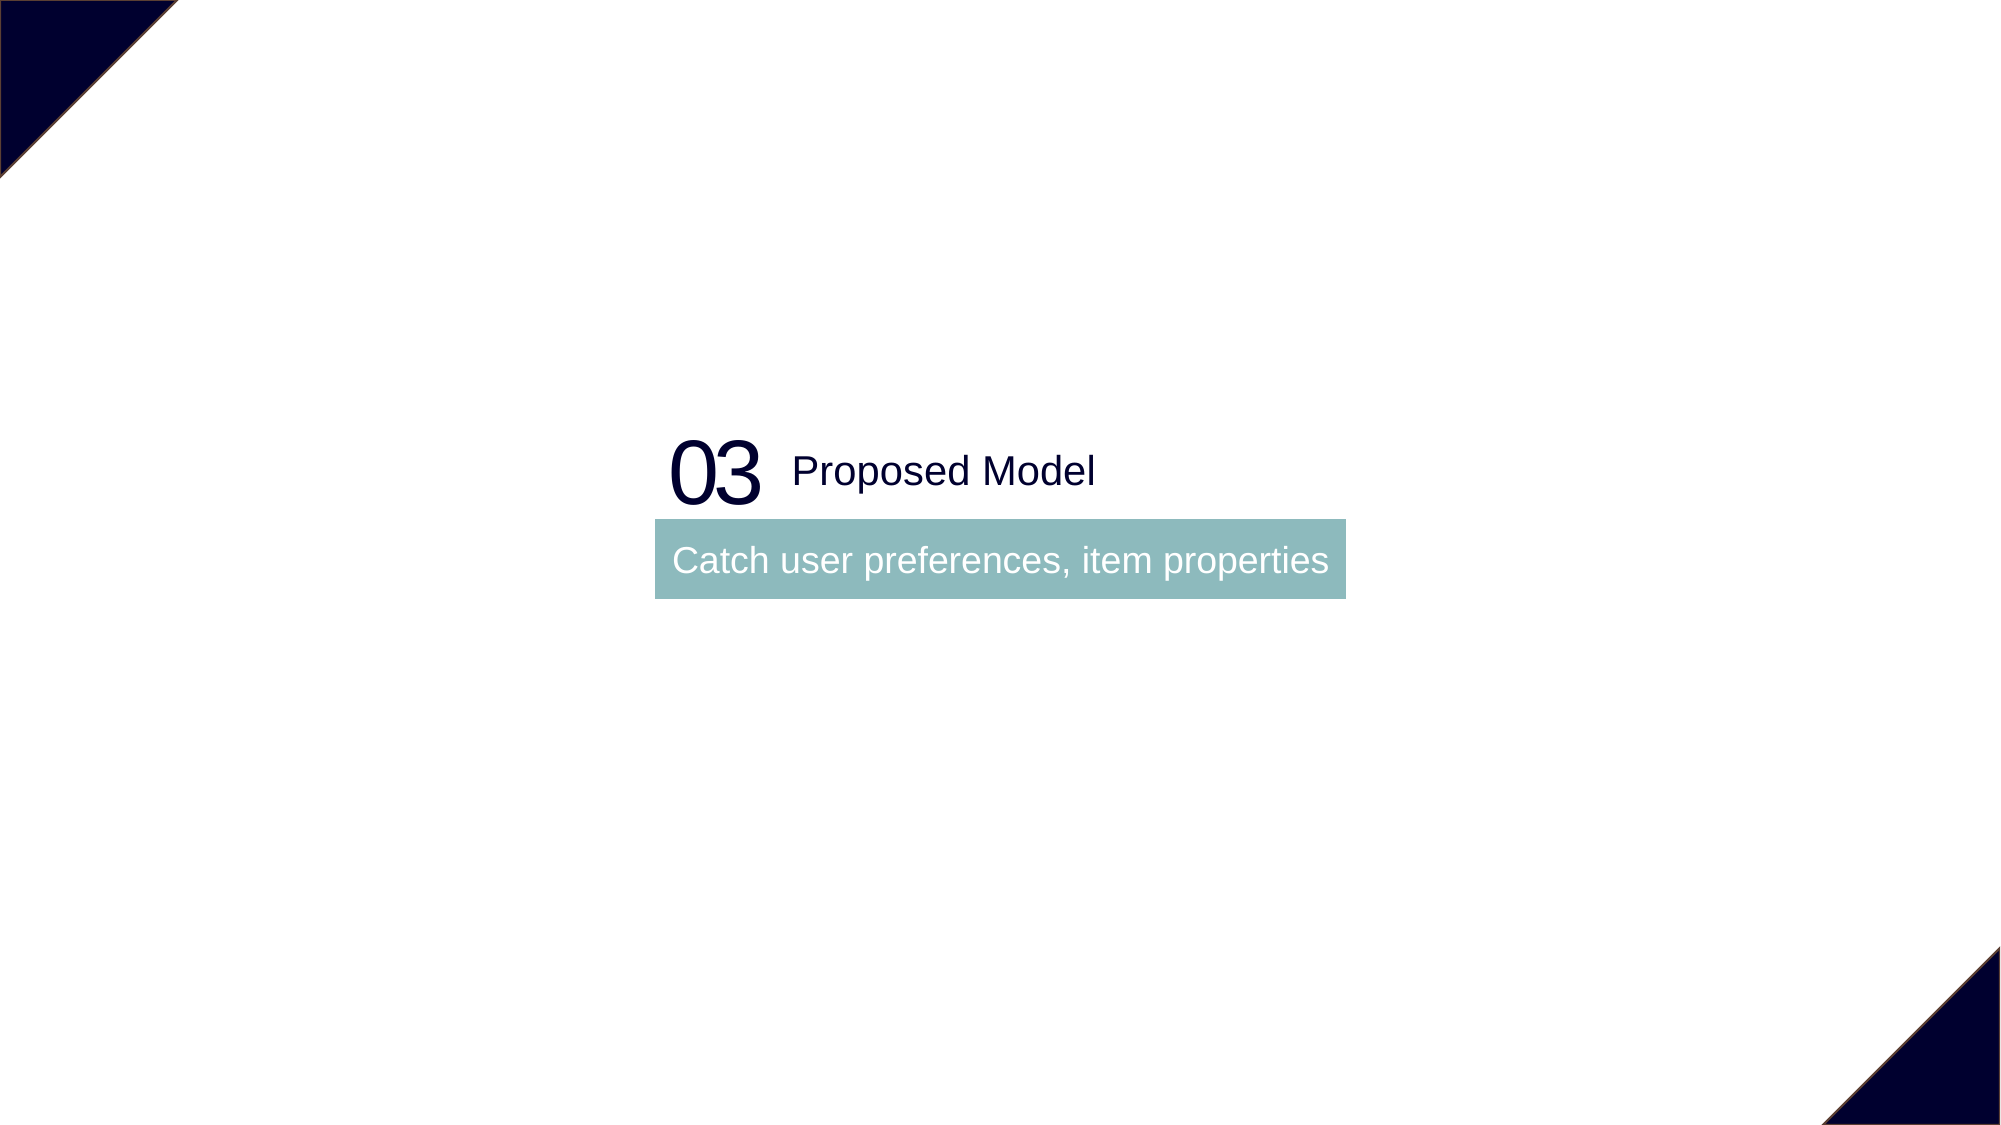

03
Proposed Model
Catch user preferences, item properties